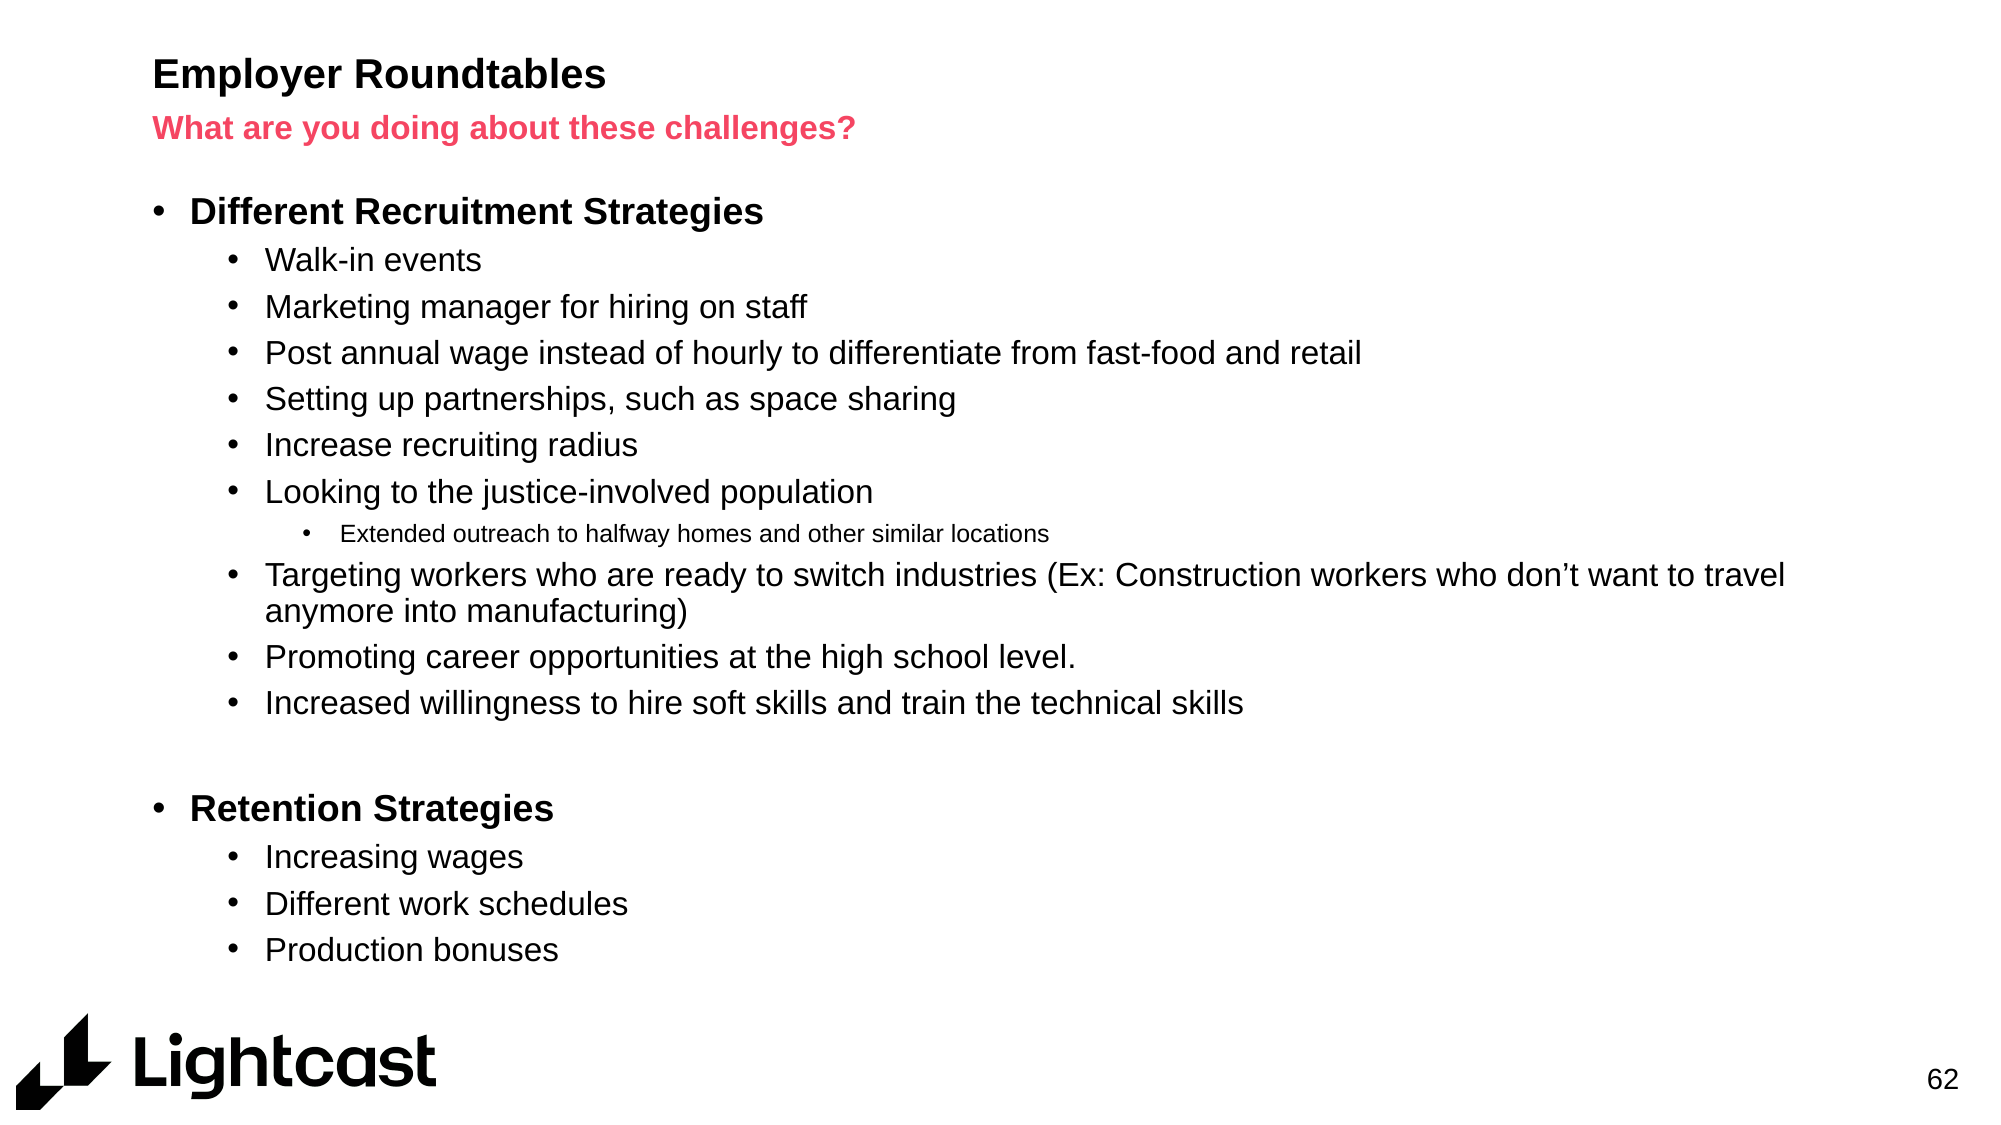

# Employer Roundtables
What are you doing about these challenges?
Different Recruitment Strategies
Walk-in events
Marketing manager for hiring on staff
Post annual wage instead of hourly to differentiate from fast-food and retail
Setting up partnerships, such as space sharing
Increase recruiting radius
Looking to the justice-involved population
Extended outreach to halfway homes and other similar locations
Targeting workers who are ready to switch industries (Ex: Construction workers who don’t want to travel anymore into manufacturing)
Promoting career opportunities at the high school level.
Increased willingness to hire soft skills and train the technical skills

Retention Strategies
Increasing wages
Different work schedules
Production bonuses